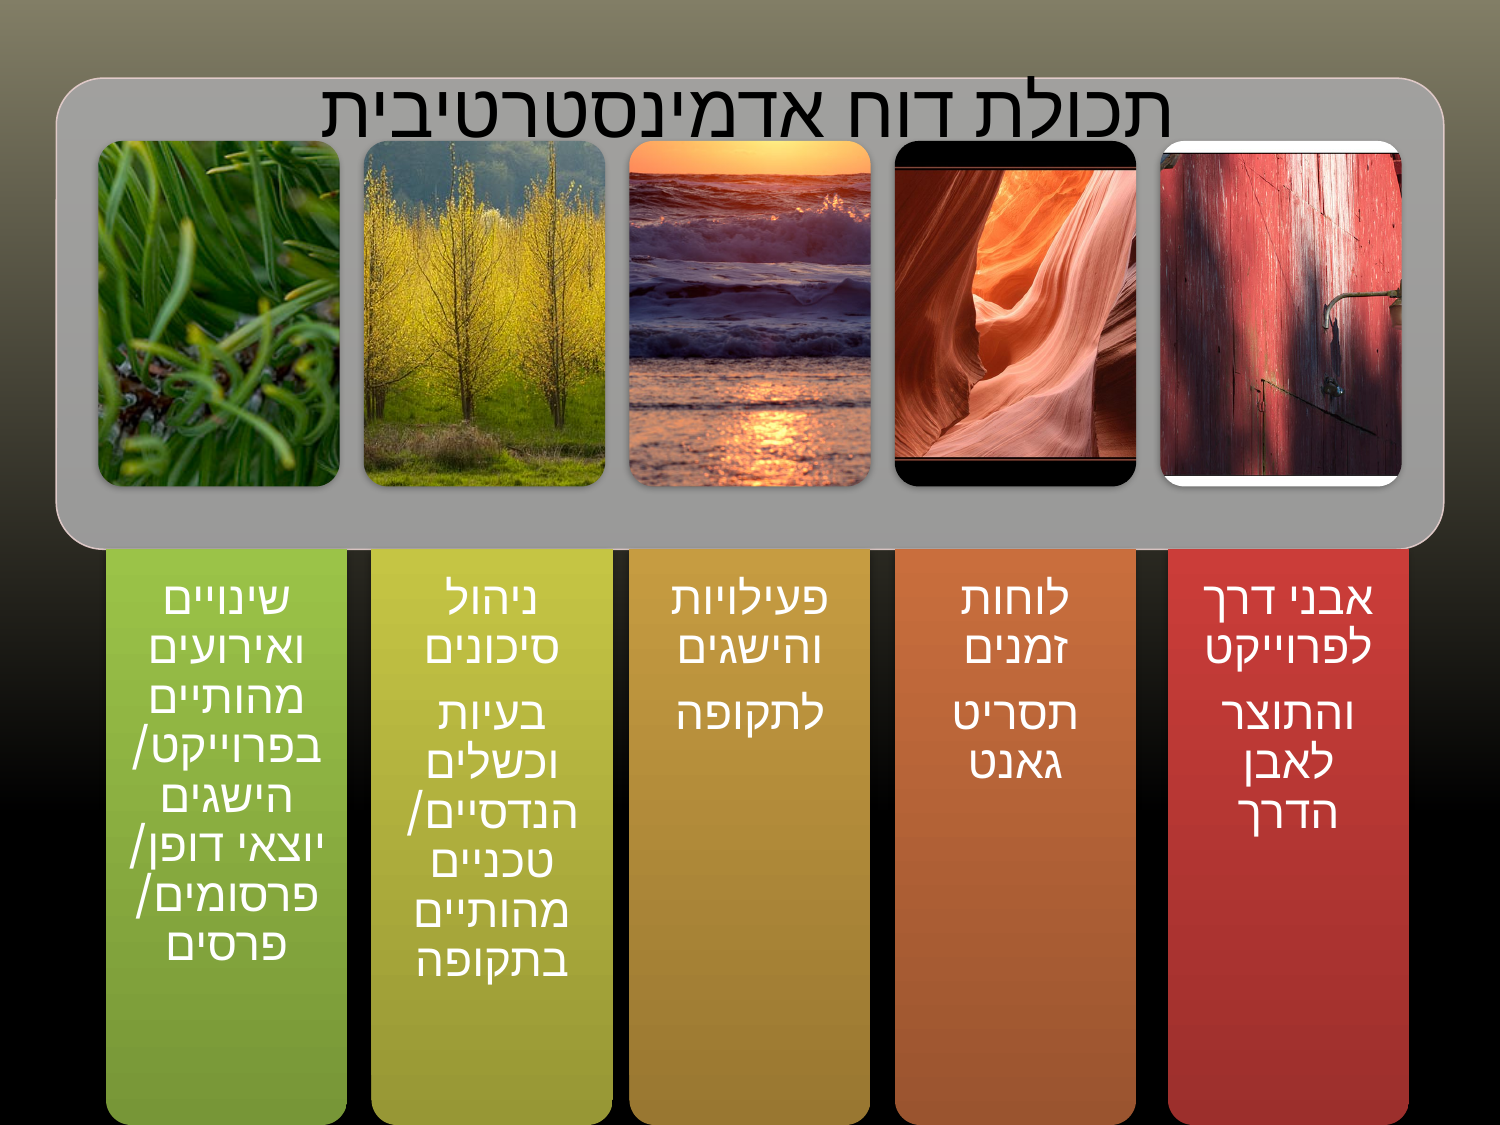

תכולת דוח אדמינסטרטיבית
אבני דרך לפרוייקט
והתוצר לאבן הדרך
לוחות זמנים
תסריט גאנט
פעילויות והישגים
לתקופה
ניהול סיכונים
בעיות וכשלים הנדסיים/טכניים מהותיים בתקופה
שינויים ואירועים מהותיים בפרוייקט/
הישגים יוצאי דופן/
פרסומים/
פרסים